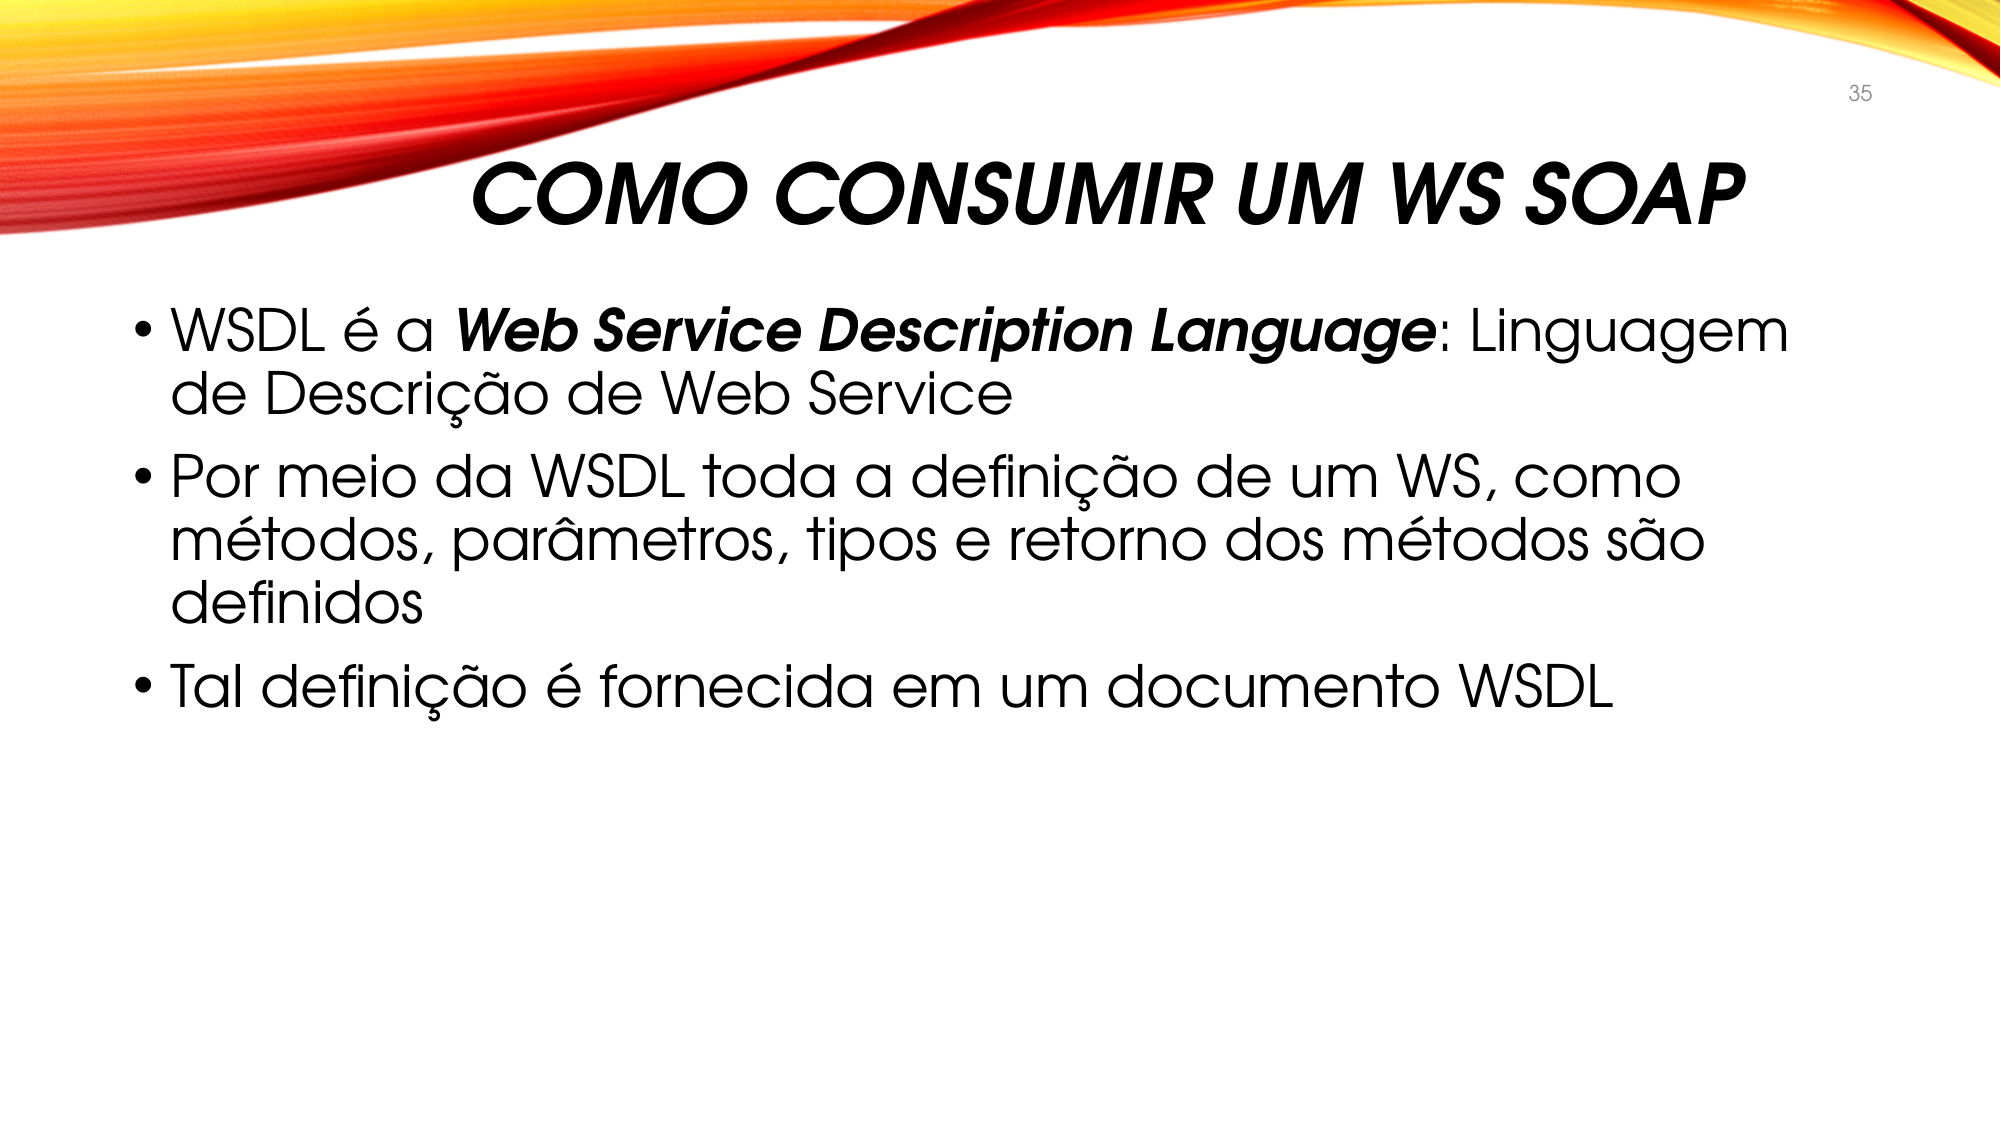

35
# Como consumir um WS SOAP
WSDL é a Web Service Description Language: Linguagem de Descrição de Web Service
Por meio da WSDL toda a definição de um WS, como métodos, parâmetros, tipos e retorno dos métodos são definidos
Tal definição é fornecida em um documento WSDL